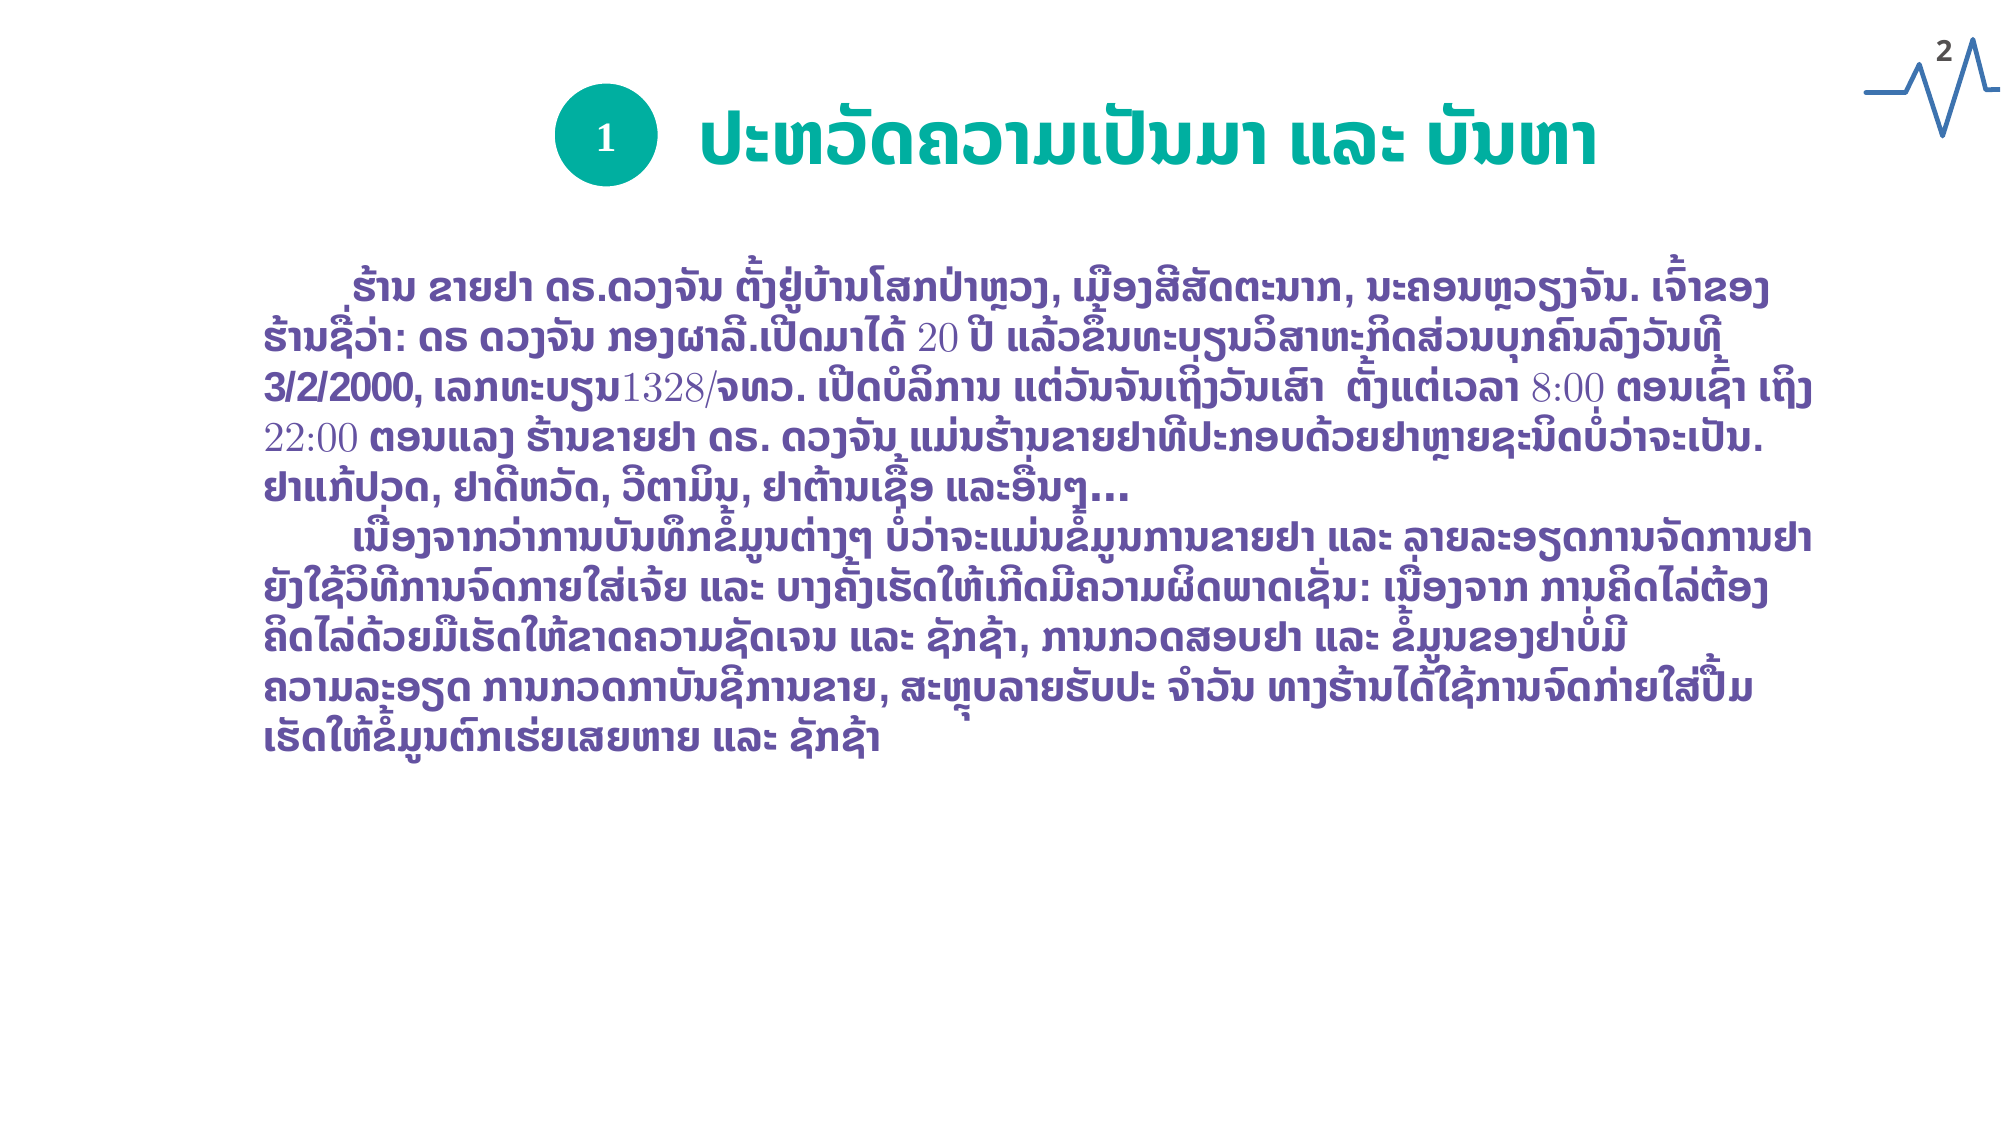

2
1
ປະຫວັດຄວາມເປັນມາ ແລະ ບັນຫາ
ຮ້ານ ຂາຍຢາ ດຣ.ດວງຈັນ ຕັ້ງຢູ່ບ້ານໂສກປ່າຫຼວງ, ເມືອງສີສັດຕະນາກ, ນະຄອນຫຼວຽງຈັນ. ເຈົ້າຂອງຮ້ານຊື່ວ່າ: ດຣ ດວງຈັນ ກອງຜາລີ.ເປີດມາໄດ້ 20 ປີ ແລ້ວຂຶ້ນທະບຽນວິສາຫະກິດສ່ວນບຸກຄົນລົງວັນທີ 3/2/2000, ເລກທະບຽນ1328/ຈທວ. ເປີດບໍລິການ ແຕ່ວັນຈັນເຖິ່ງວັນເສົາ  ຕັ້ງແຕ່ເວລາ 8:00 ຕອນເຊົ້າ ເຖິງ  22:00 ຕອນແລງ ຮ້ານຂາຍຢາ ດຣ. ດວງຈັນ ແມ່ນຮ້ານຂາຍຢາທີປະກອບດ້ວຍຢາຫຼາຍຊະນິດບໍ່ວ່າຈະເປັນ. ຢາແກ້ປວດ, ຢາດີຫວັດ, ວີຕາມິນ, ຢາຕ້ານເຊື້ອ ແລະອື່ນໆ…
ເນື່ອງຈາກວ່າການບັນທຶກຂໍ້ມູນຕ່າງໆ ບໍ່ວ່າຈະແມ່ນຂໍ້ມູນການຂາຍຢາ ແລະ ລາຍລະອຽດການຈັດການຢາ ຍັງໃຊ້ວິທີການຈົດກາຍໃສ່ເຈ້ຍ ແລະ ບາງຄັ້ງເຮັດໃຫ້ເກີດມີຄວາມຜິດພາດເຊັ່ນ: ເນື່ອງຈາກ ການຄິດໄລ່ຕ້ອງຄິດໄລ່ດ້ວຍມືເຮັດໃຫ້ຂາດຄວາມຊັດເຈນ ແລະ ຊັກຊ້າ, ການກວດສອບຢາ ແລະ ຂໍ້ມູນຂອງຢາບໍ່ມີຄວາມລະອຽດ ການກວດກາບັນຊີການຂາຍ, ສະຫຼຸບລາຍຮັບປະ ຈຳວັນ ທາງຮ້ານໄດ້ໃຊ້ການຈົດກ່າຍໃສ່ປື້ມເຮັດໃຫ້ຂໍ້ມູນຕົກເຮ່ຍເສຍຫາຍ ແລະ ຊັກຊ້າ